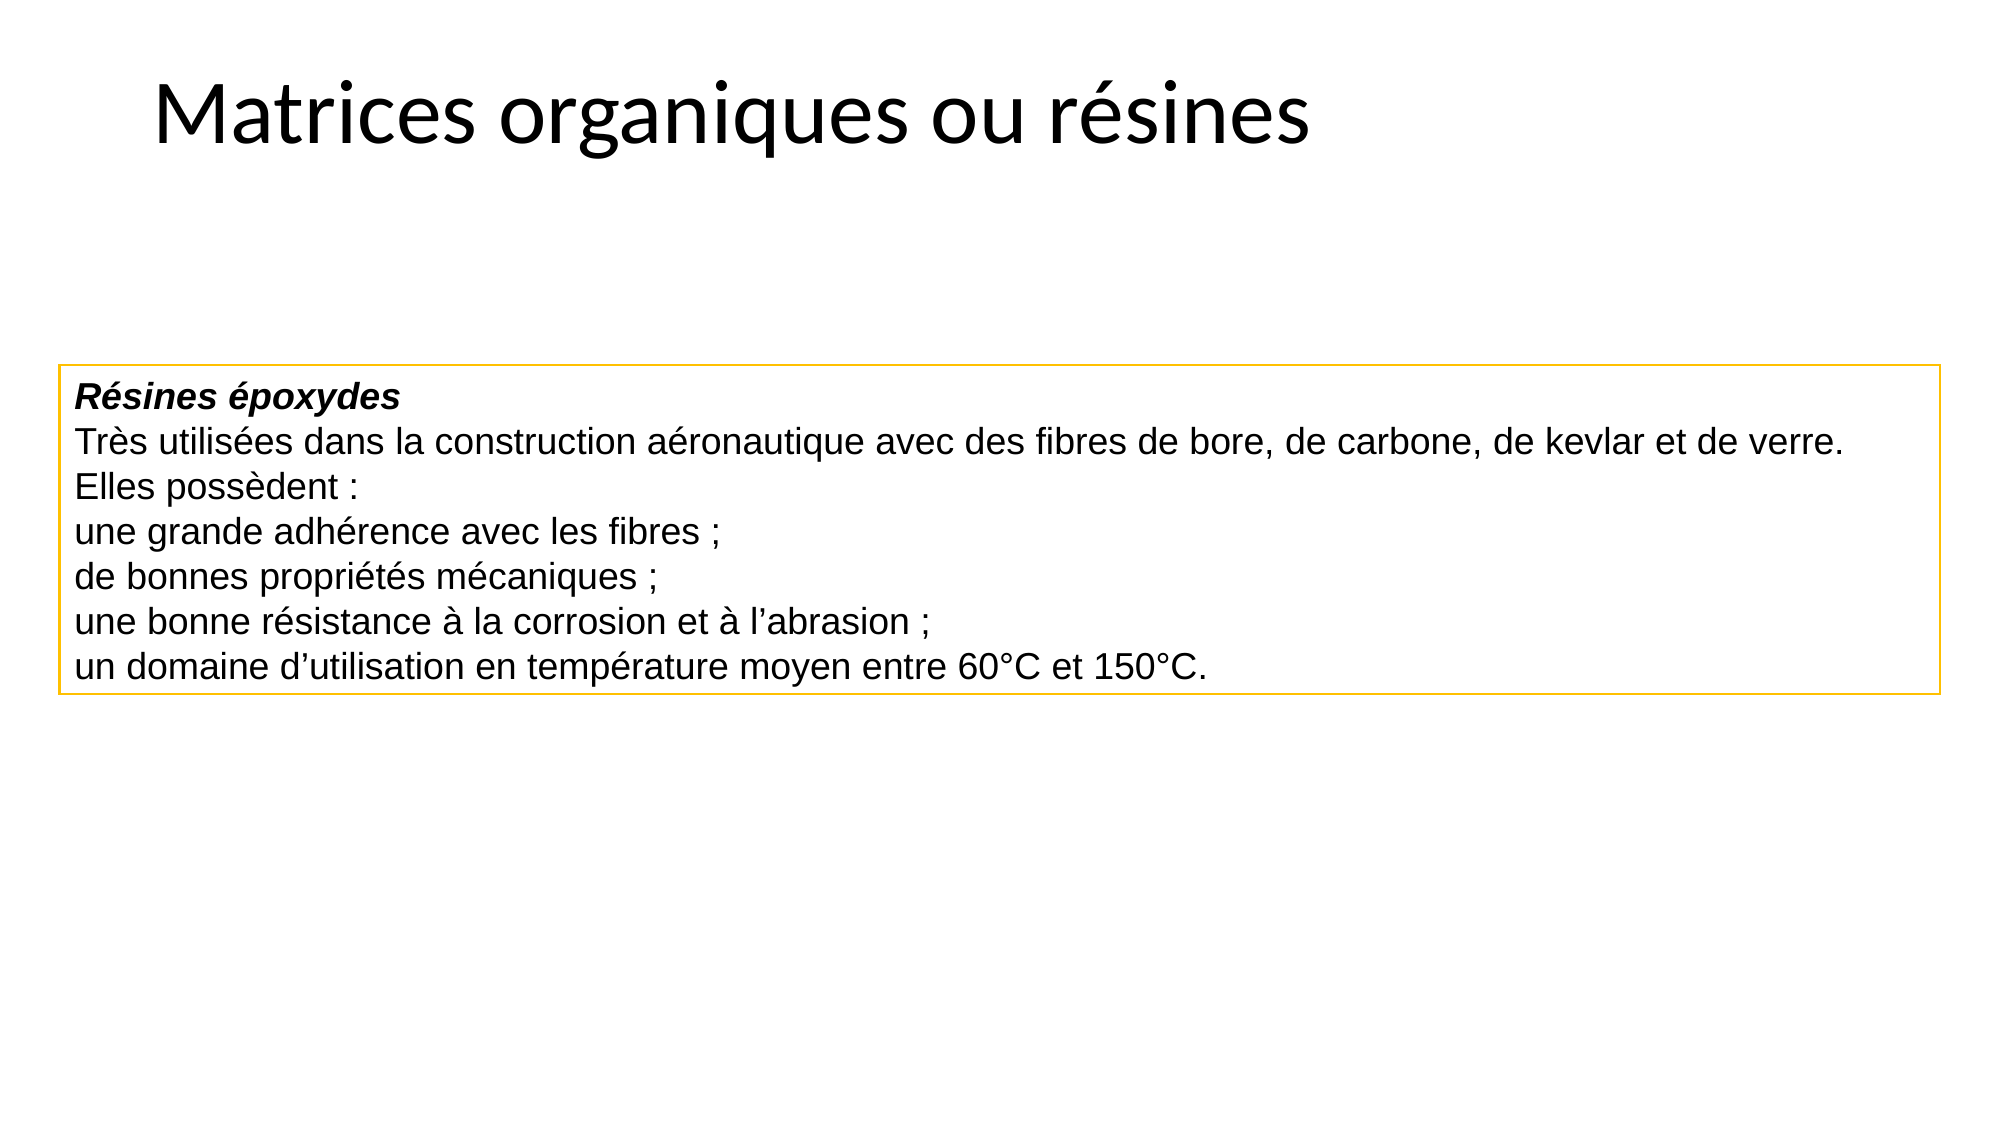

# Matrices organiques ou résines
Résines époxydes
Très utilisées dans la construction aéronautique avec des fibres de bore, de carbone, de kevlar et de verre. Elles possèdent :
une grande adhérence avec les fibres ;
de bonnes propriétés mécaniques ;
une bonne résistance à la corrosion et à l’abrasion ;
un domaine d’utilisation en température moyen entre 60°C et 150°C.